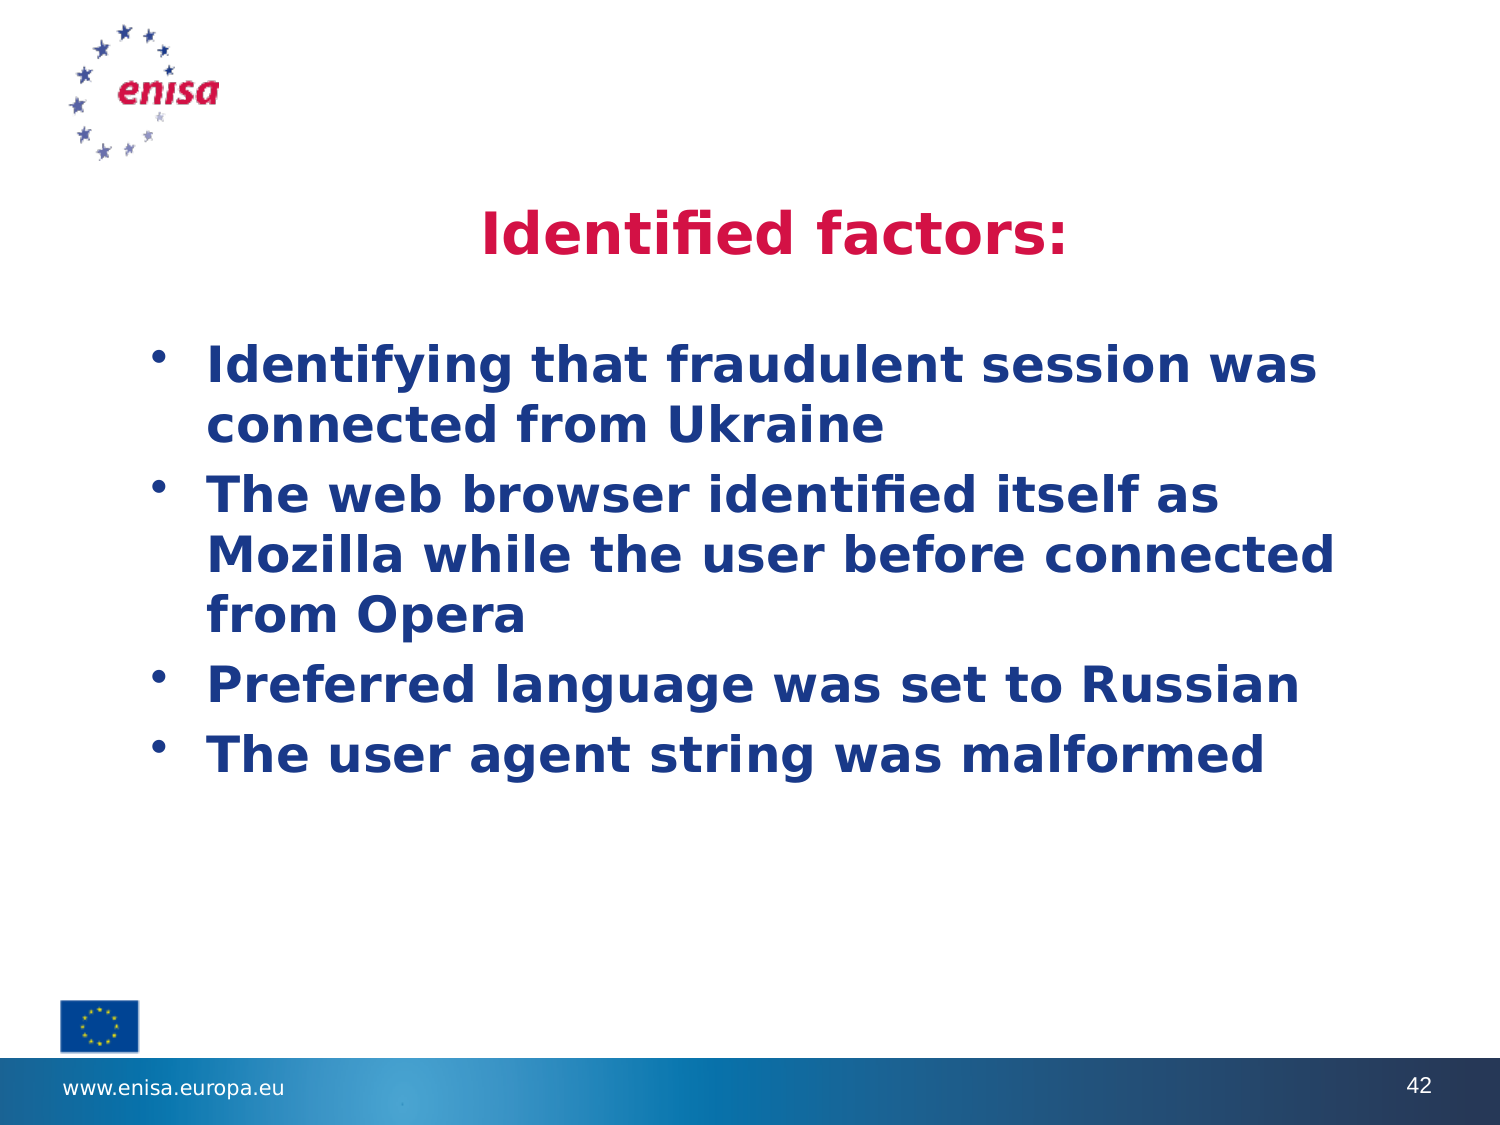

# Identified factors:
Identifying that fraudulent session was connected from Ukraine
The web browser identified itself as Mozilla while the user before connected from Opera
Preferred language was set to Russian
The user agent string was malformed